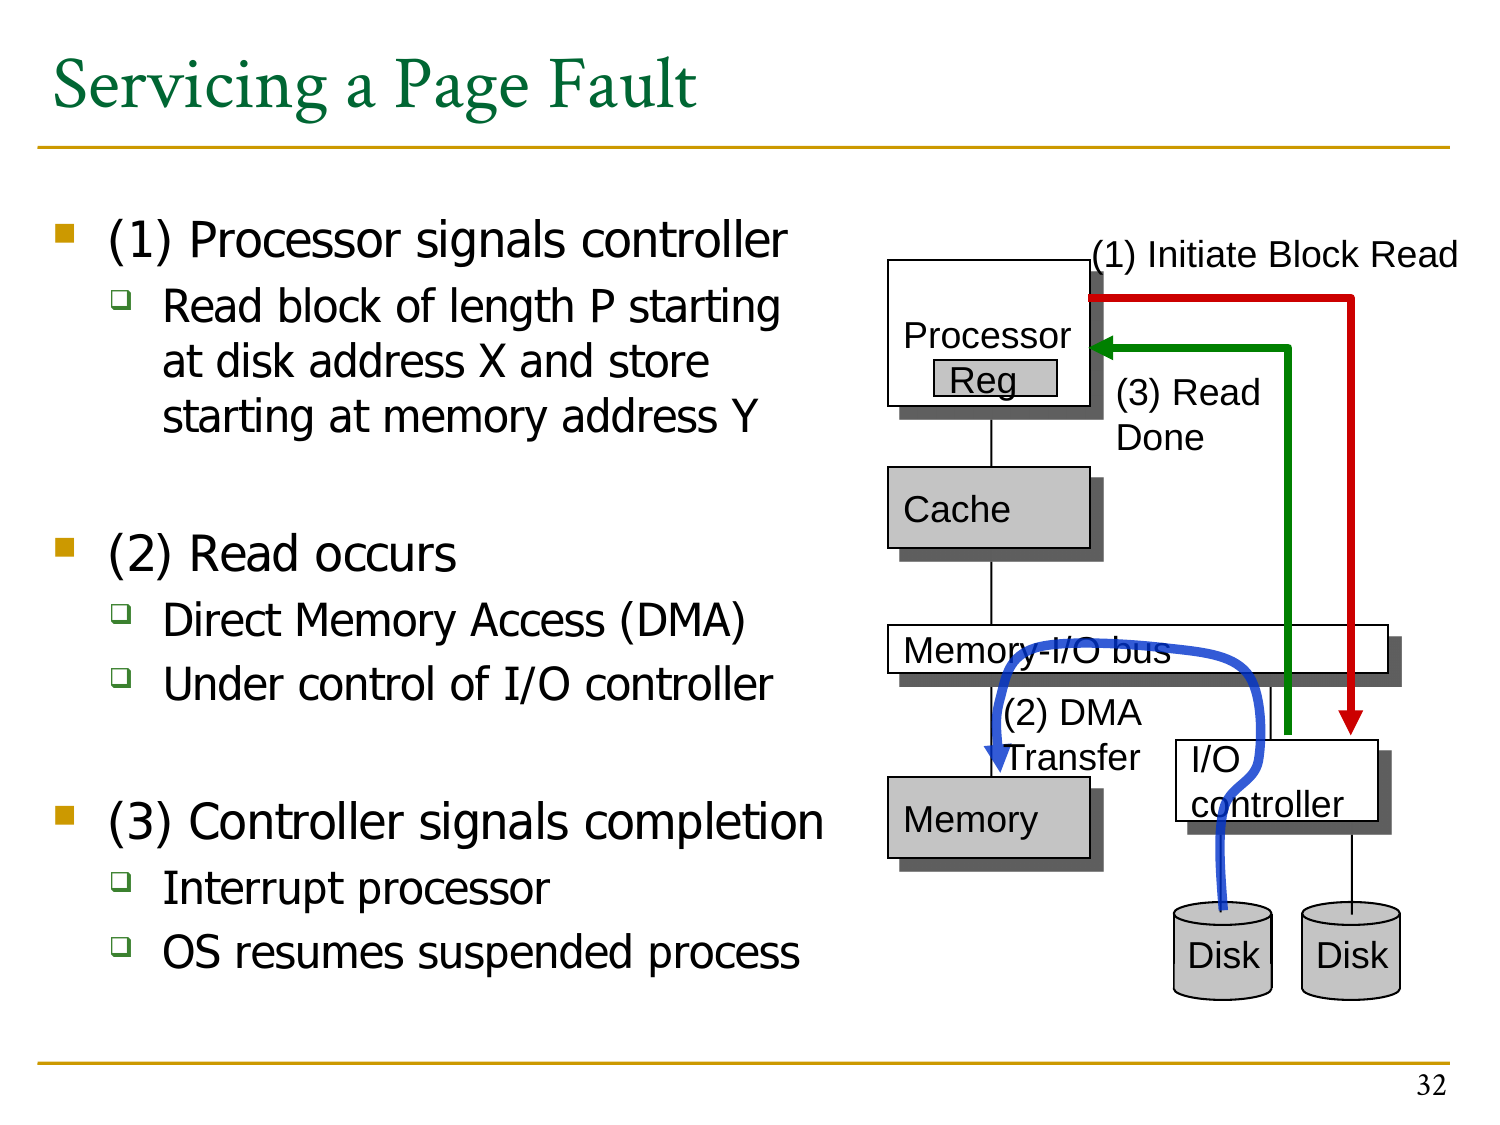

# Servicing a Page Fault
(1) Processor signals controller
Read block of length P starting at disk address X and store starting at memory address Y

(2) Read occurs
Direct Memory Access (DMA)
Under control of I/O controller

(3) Controller signals completion
Interrupt processor
OS resumes suspended process
(1) Initiate Block Read
Processor

Reg
(3) Read Done

Cache
Memory-I/O bus

(2) DMA Transfer
I/O
controller
Memory

Disk

Disk

32